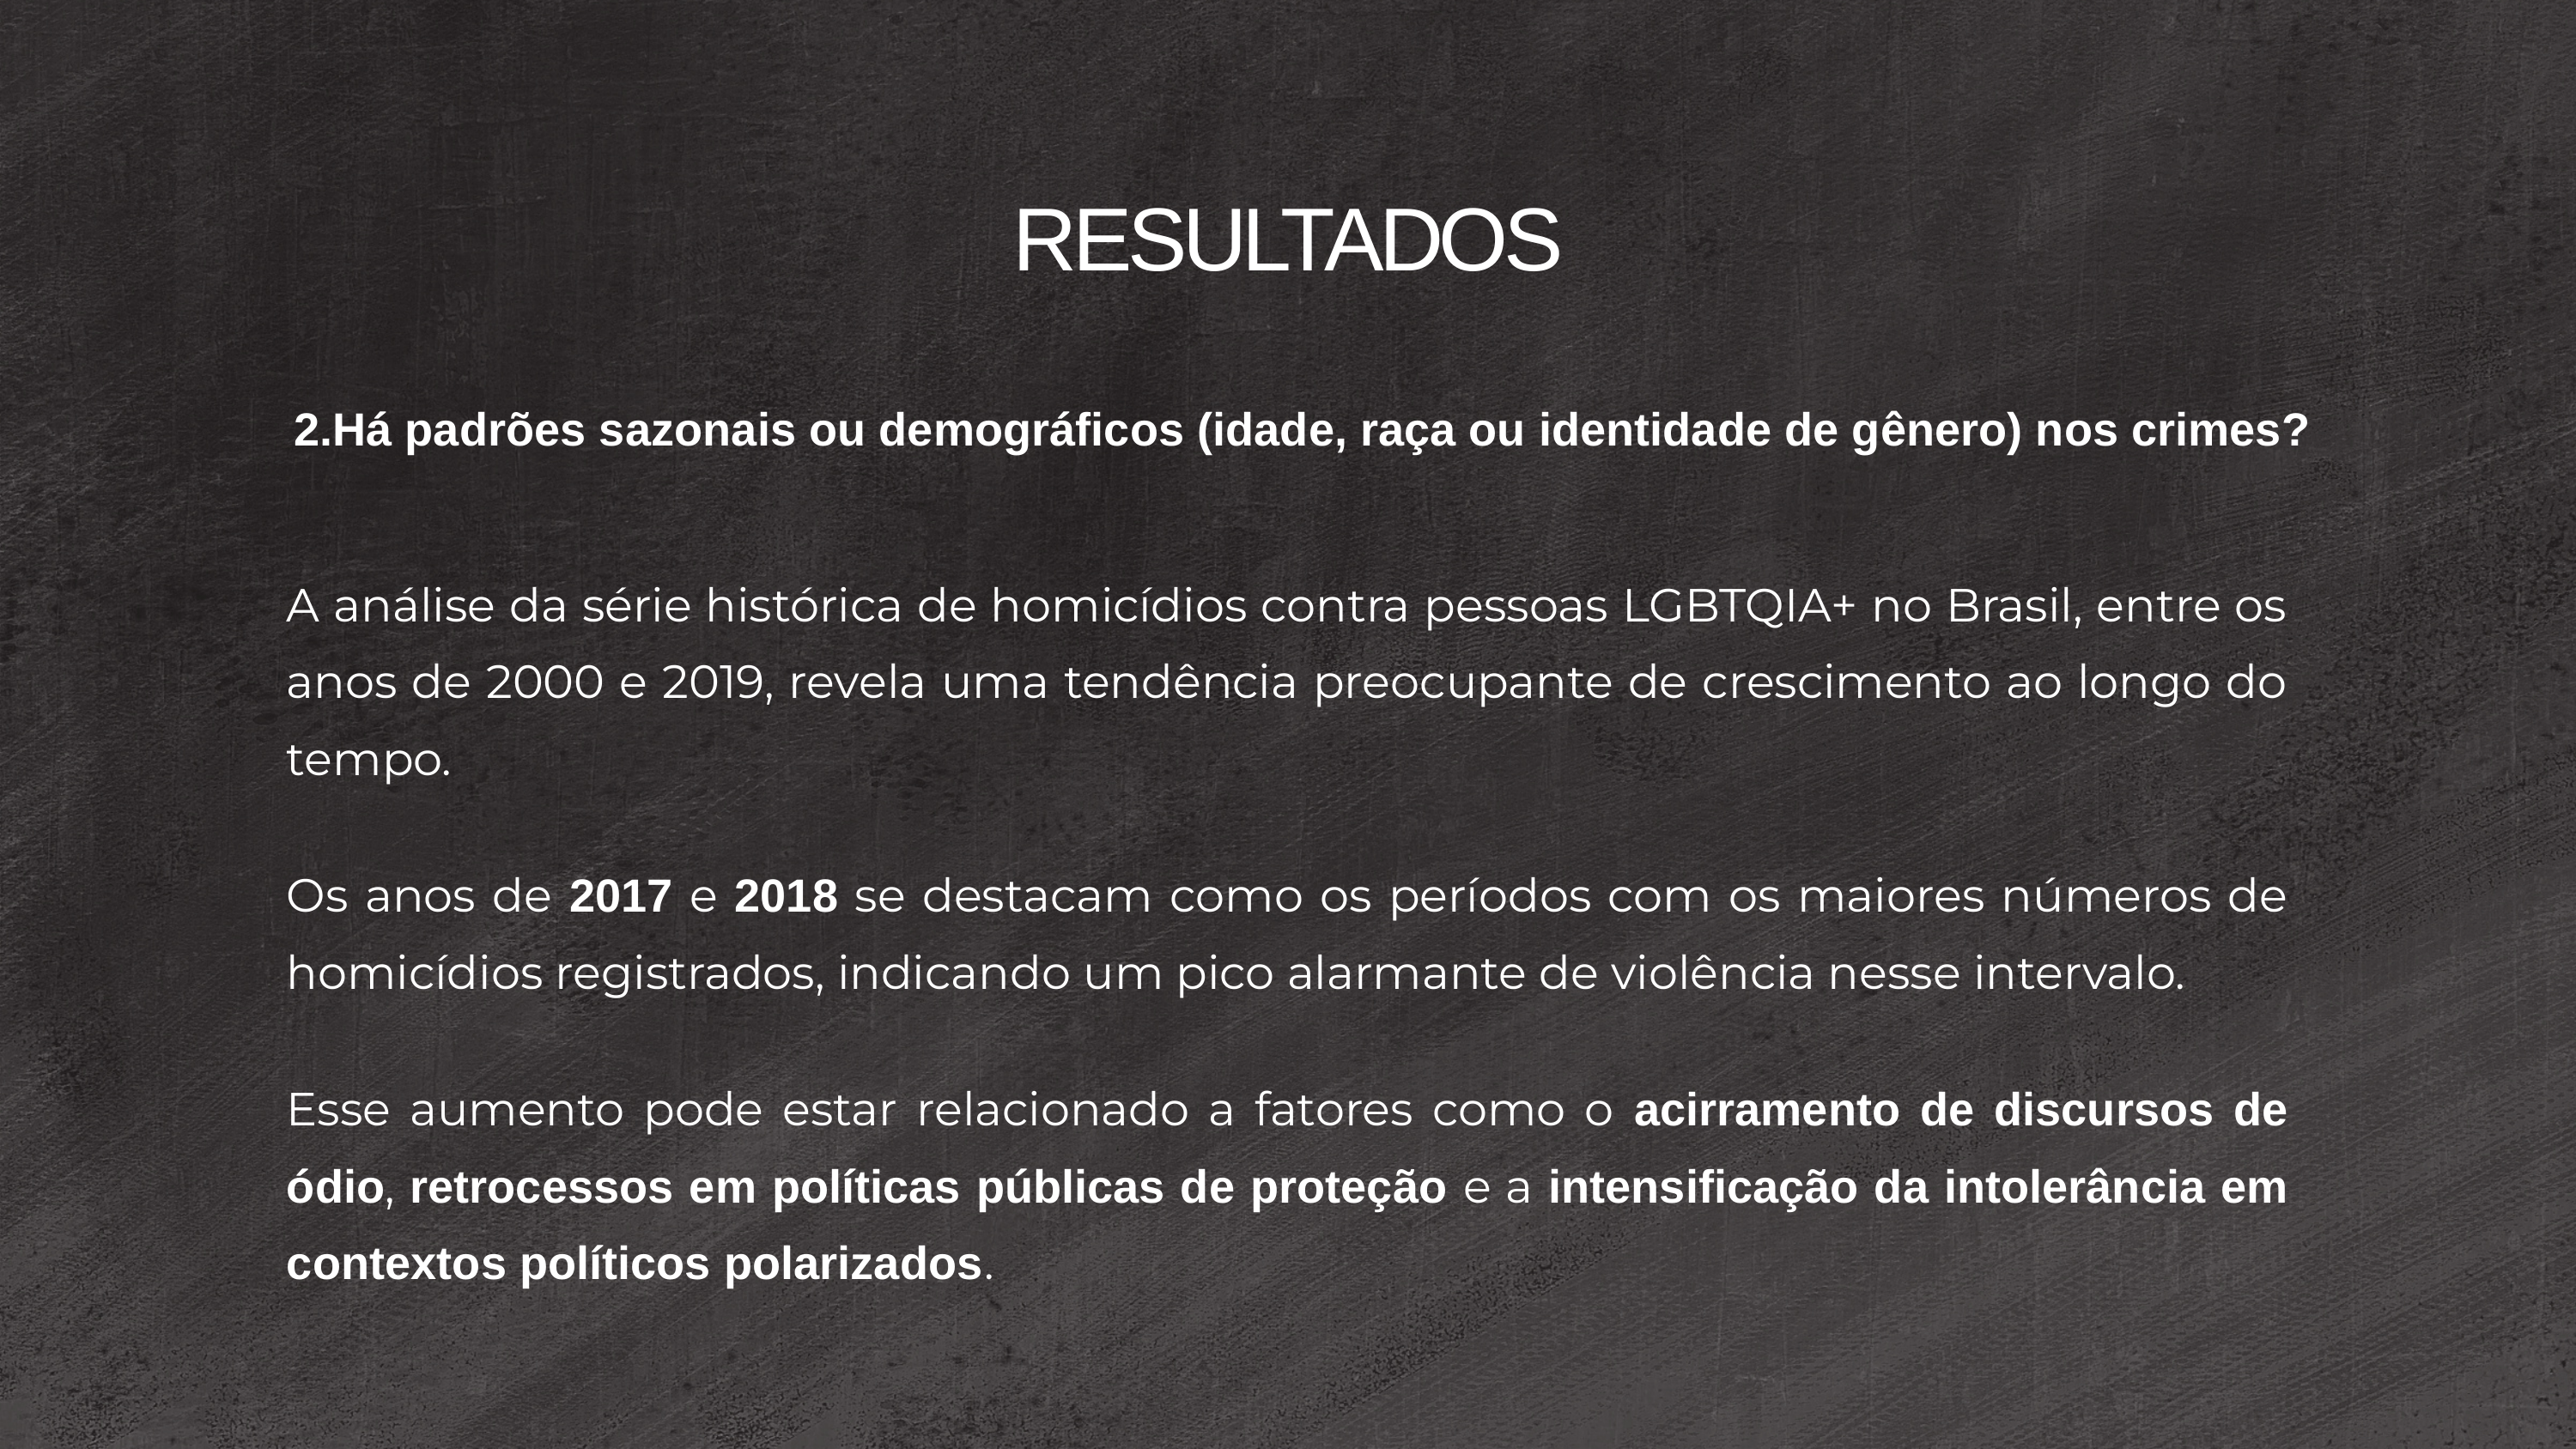

RESULTADOS
   2.Há padrões sazonais ou demográficos (idade, raça ou identidade de gênero) nos crimes?
A análise da série histórica de homicídios contra pessoas LGBTQIA+ no Brasil, entre os anos de 2000 e 2019, revela uma tendência preocupante de crescimento ao longo do tempo.
Os anos de 2017 e 2018 se destacam como os períodos com os maiores números de homicídios registrados, indicando um pico alarmante de violência nesse intervalo.
Esse aumento pode estar relacionado a fatores como o acirramento de discursos de ódio, retrocessos em políticas públicas de proteção e a intensificação da intolerância em contextos políticos polarizados.